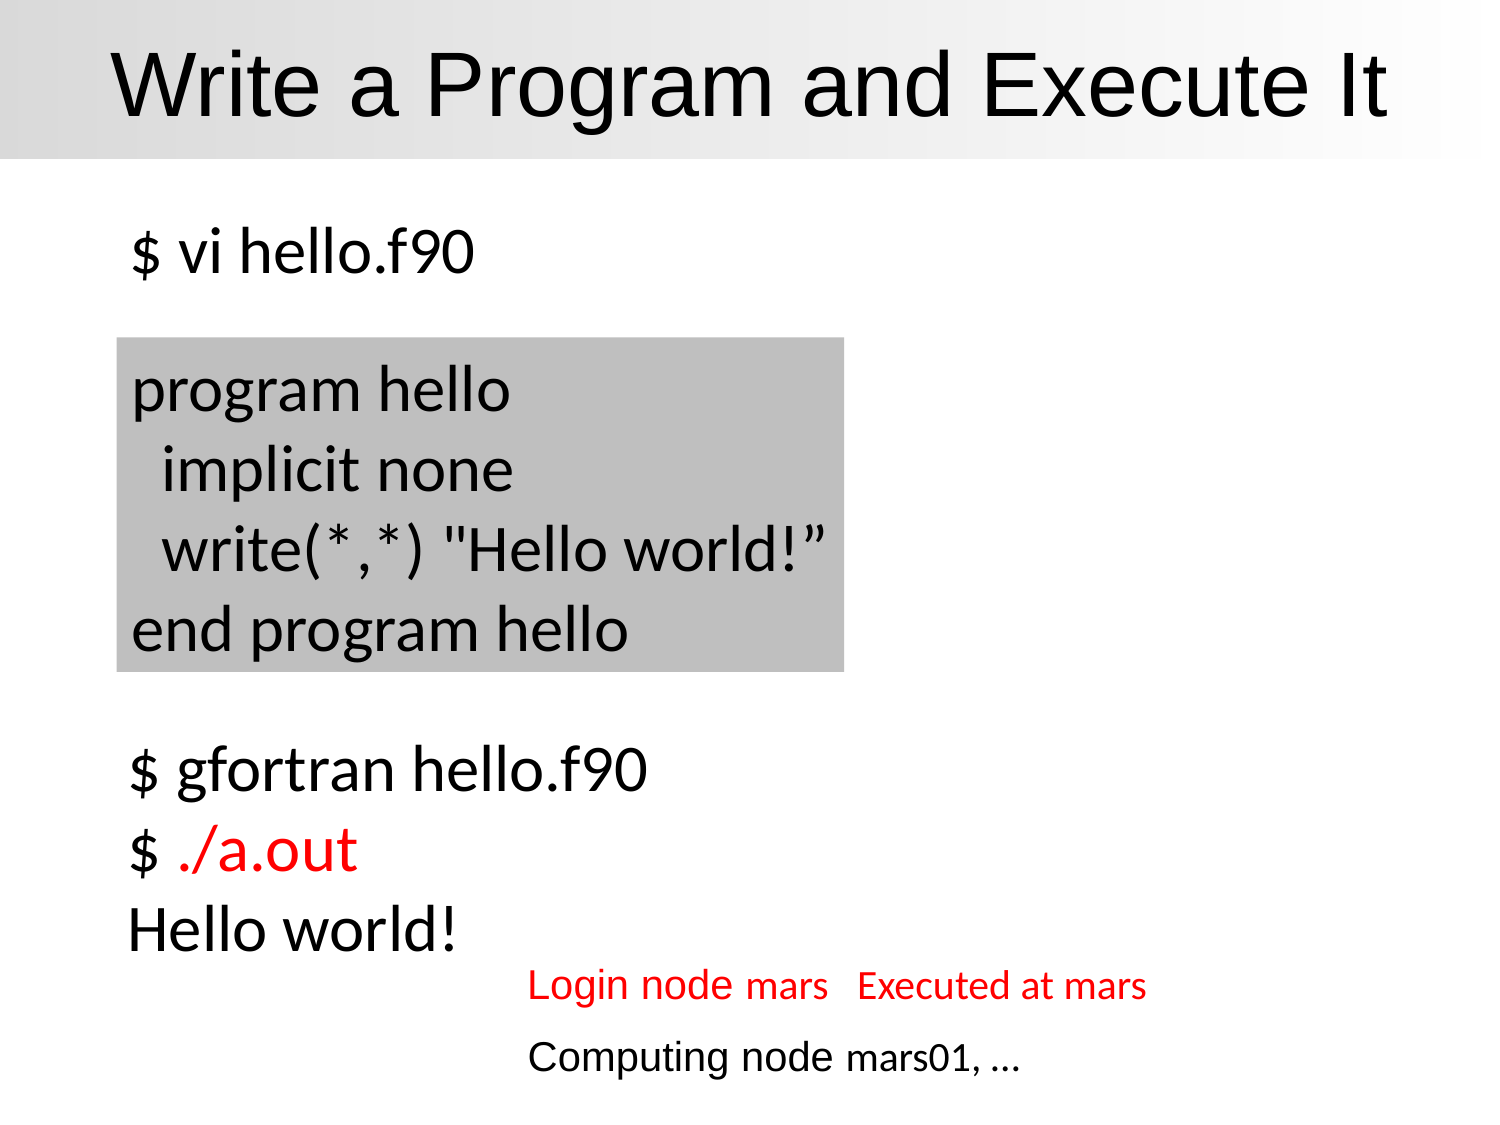

Write a Program and Execute It
$ vi hello.f90
program hello
  implicit none
  write(*,*) "Hello world!”
end program hello
$ gfortran hello.f90
$ ./a.out
Hello world!
Login node mars   Executed at mars
Computing node mars01, …